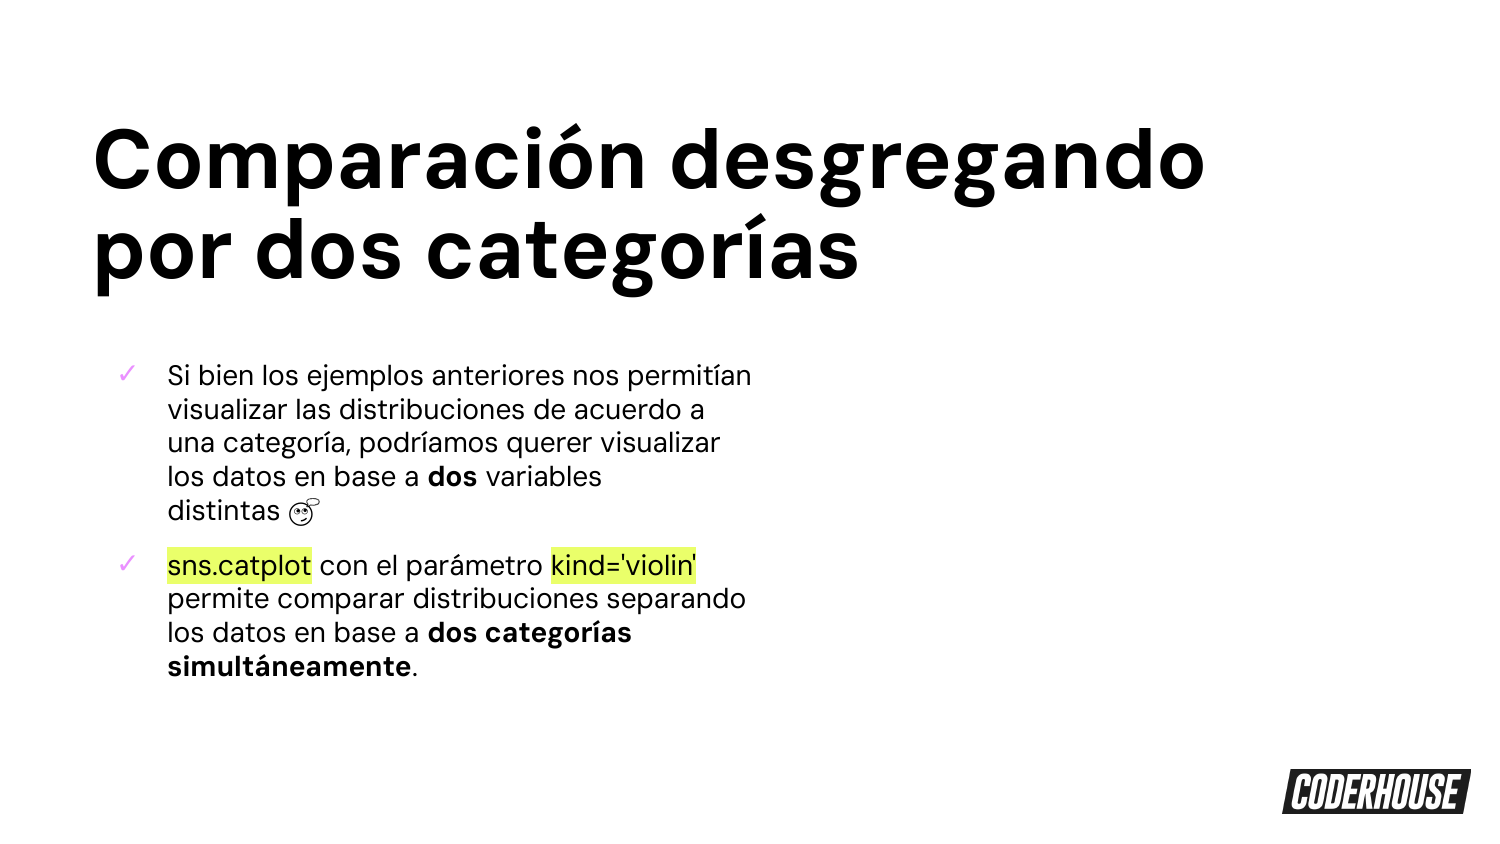

Comparación desgregando por dos categorías
Si bien los ejemplos anteriores nos permitían visualizar las distribuciones de acuerdo a una categoría, podríamos querer visualizar los datos en base a dos variables distintas 🤔
sns.catplot con el parámetro kind='violin' permite comparar distribuciones separando los datos en base a dos categorías simultáneamente.